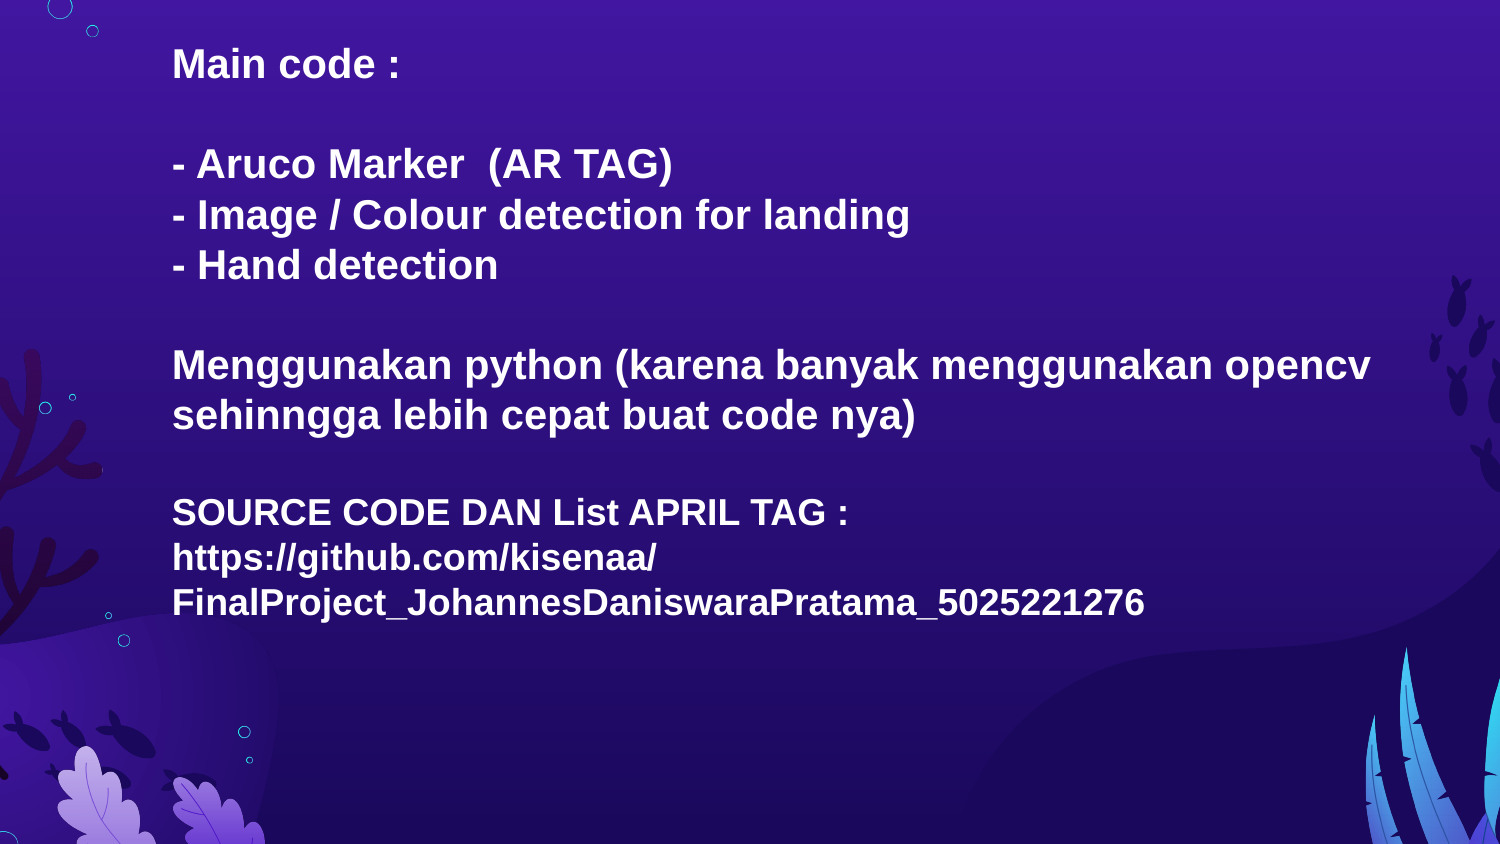

Main code :

- Aruco Marker  (AR TAG)
- Image / Colour detection for landing
- Hand detection

Menggunakan python (karena banyak menggunakan opencv sehinngga lebih cepat buat code nya)

SOURCE CODE DAN List APRIL TAG :
https://github.com/kisenaa/FinalProject_JohannesDaniswaraPratama_5025221276